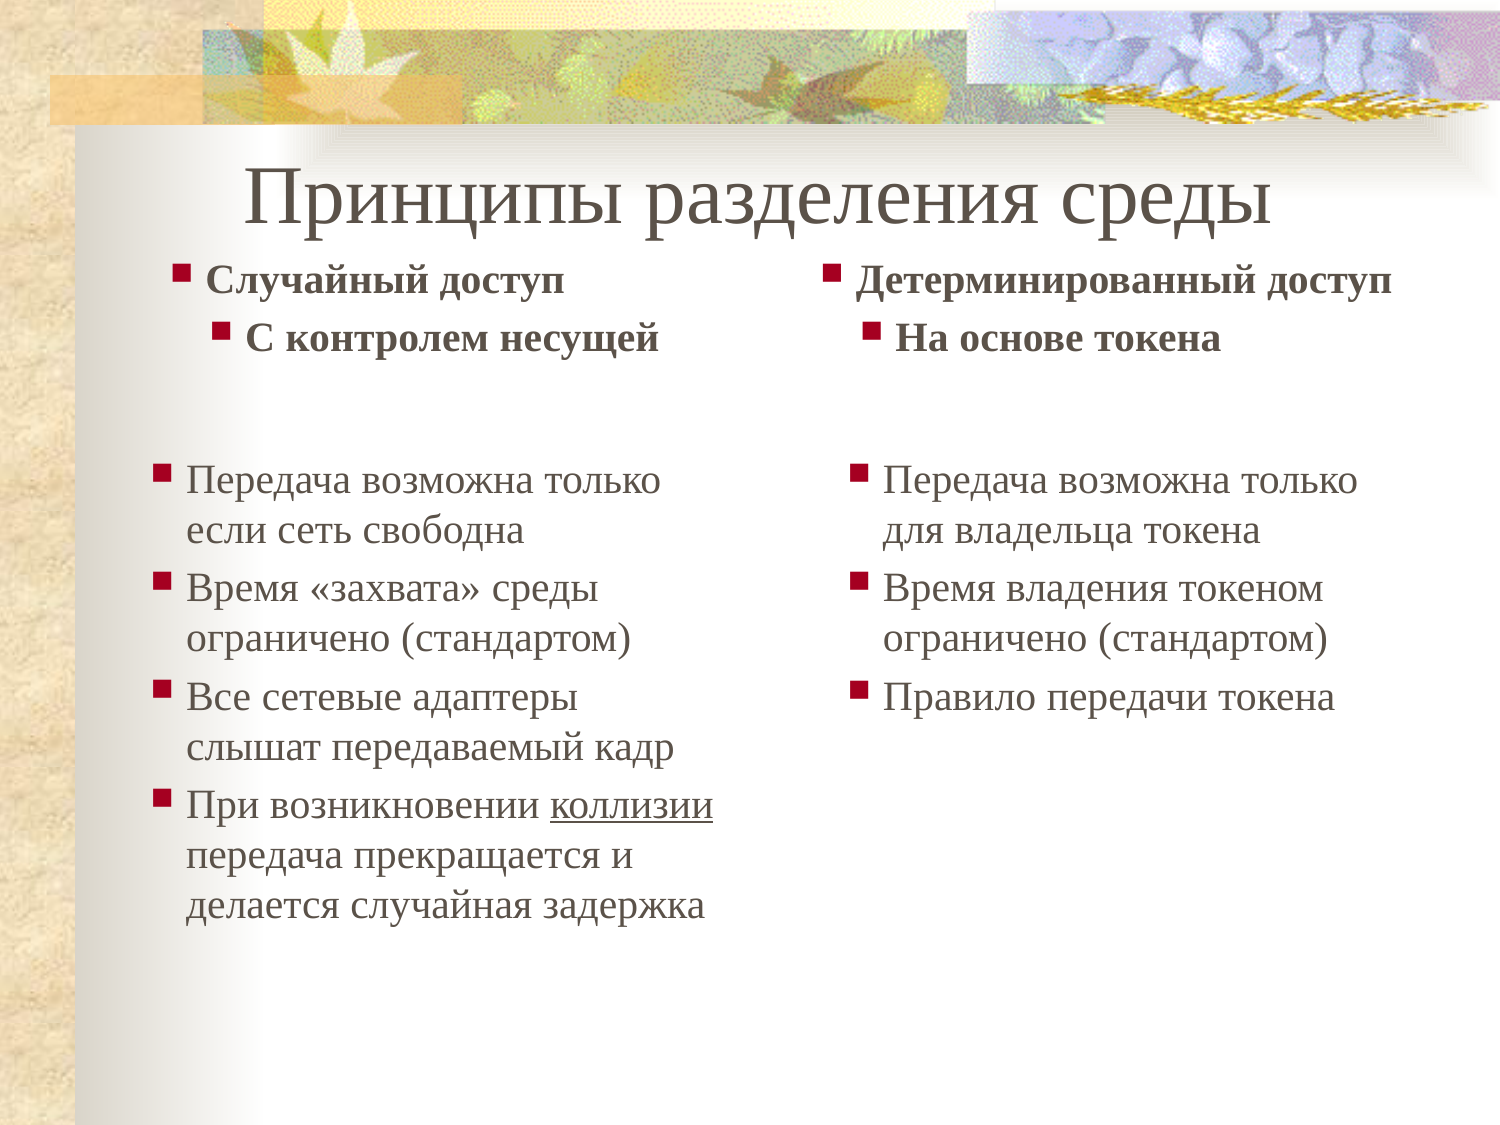

Принципы разделения среды
Случайный доступ
С контролем несущей
Детерминированный доступ
На основе токена
Передача возможна только если сеть свободна
Время «захвата» среды ограничено (стандартом)
Все сетевые адаптеры слышат передаваемый кадр
При возникновении коллизии передача прекращается и делается случайная задержка
Передача возможна только для владельца токена
Время владения токеном ограничено (стандартом)
Правило передачи токена